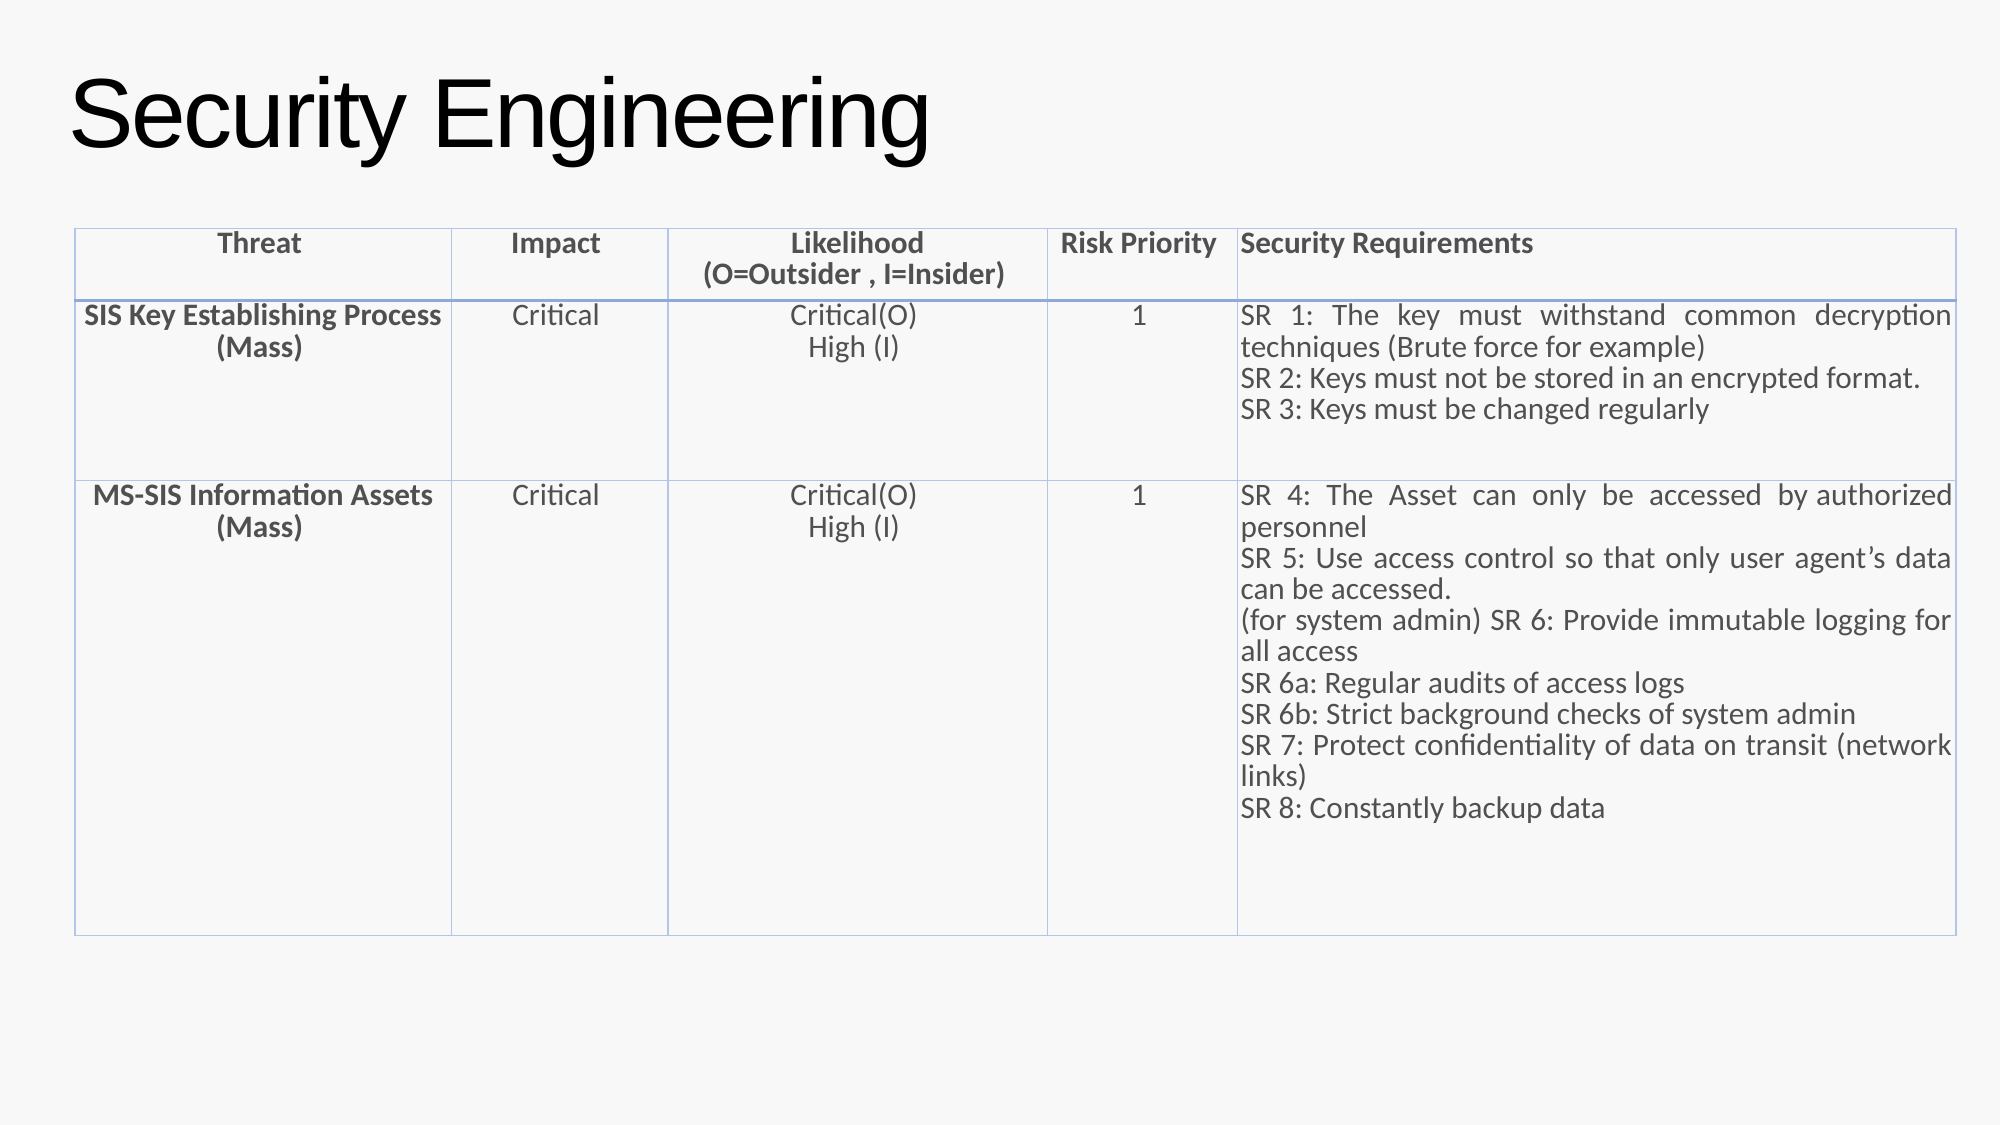

# Security Engineering
| Threat | Impact | Likelihood (O=Outsider , I=Insider) | Risk Priority | Security Requirements |
| --- | --- | --- | --- | --- |
| SIS Key Establishing Process (Mass) | Critical | Critical(O)  High (I) | 1 | SR 1: The key must withstand common decryption techniques (Brute force for example)  SR 2: Keys must not be stored in an encrypted format.  SR 3: Keys must be changed regularly |
| MS-SIS Information Assets (Mass) | Critical | Critical(O)  High (I) | 1 | SR 4: The Asset can only be accessed by authorized personnel  SR 5: Use access control so that only user agent’s data can be accessed.  (for system admin) SR 6: Provide immutable logging for all access  SR 6a: Regular audits of access logs   SR 6b: Strict background checks of system admin  SR 7: Protect confidentiality of data on transit (network links)  SR 8: Constantly backup data |